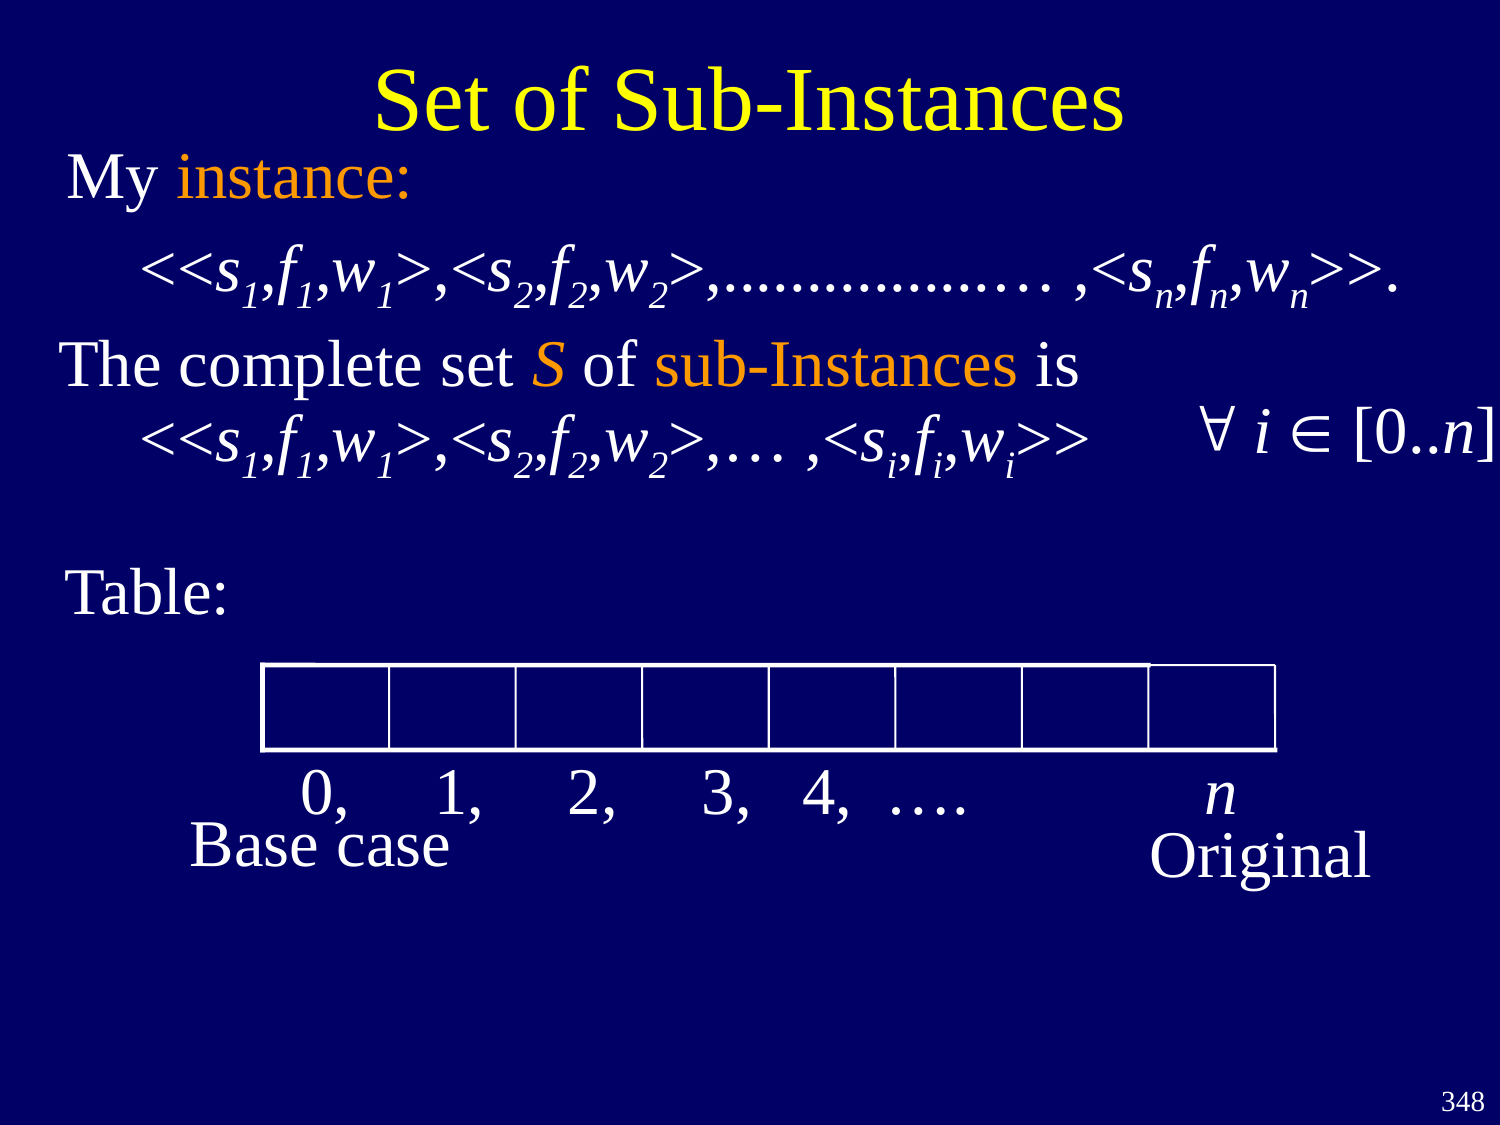

Set of Sub-Instances
My instance:
<<s1,f1,w1>,<s2,f2,w2>,................… ,<sn,fn,wn>>.
The complete set S of sub-Instances is
∀ i ∈ [0..n]
<<s1,f1,w1>,<s2,f2,w2>,… ,<si,fi,wi>>
Table:

0,     1,     2,     3,   4,  ….              n
Base case
Original